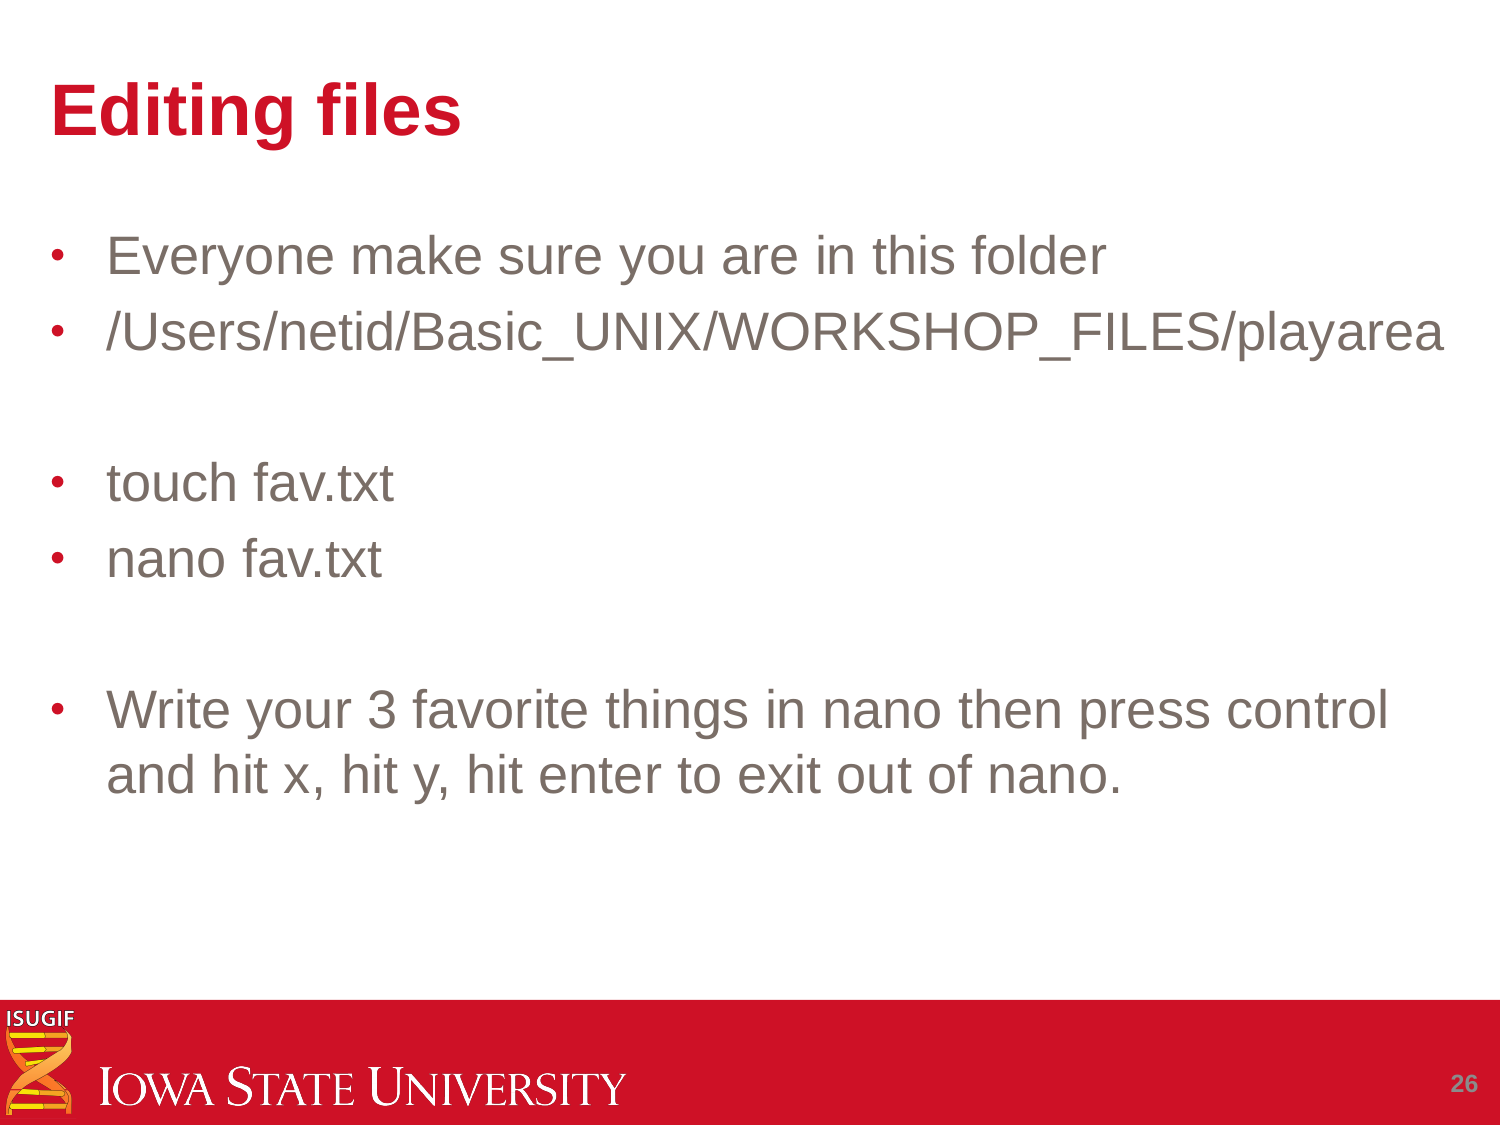

# Editing files
Everyone make sure you are in this folder
/Users/netid/Basic_UNIX/WORKSHOP_FILES/playarea

touch fav.txt
nano fav.txt

Write your 3 favorite things in nano then press control and hit x, hit y, hit enter to exit out of nano.